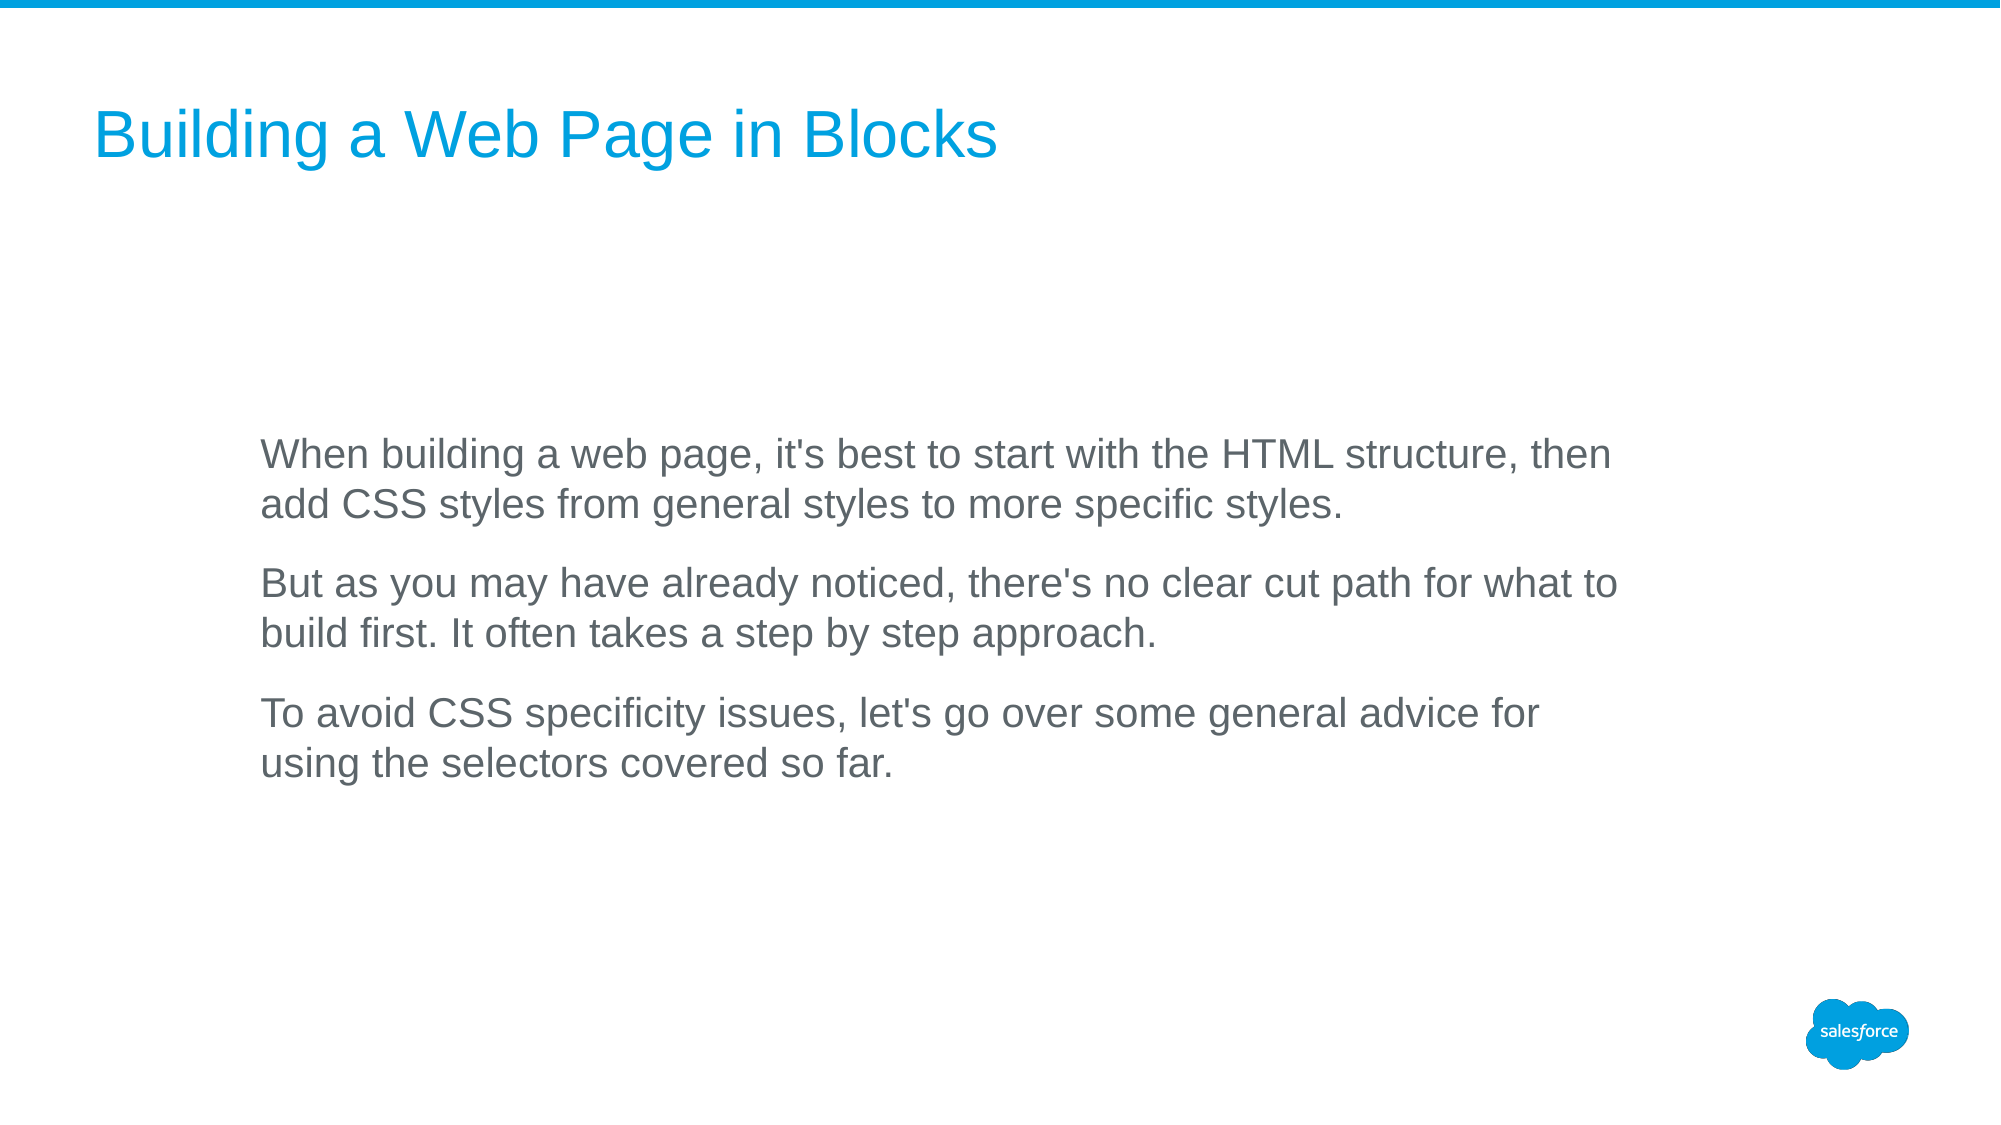

# Building a Web Page in Blocks
When building a web page, it's best to start with the HTML structure, then add CSS styles from general styles to more specific styles.
But as you may have already noticed, there's no clear cut path for what to build first. It often takes a step by step approach.
To avoid CSS specificity issues, let's go over some general advice for using the selectors covered so far.